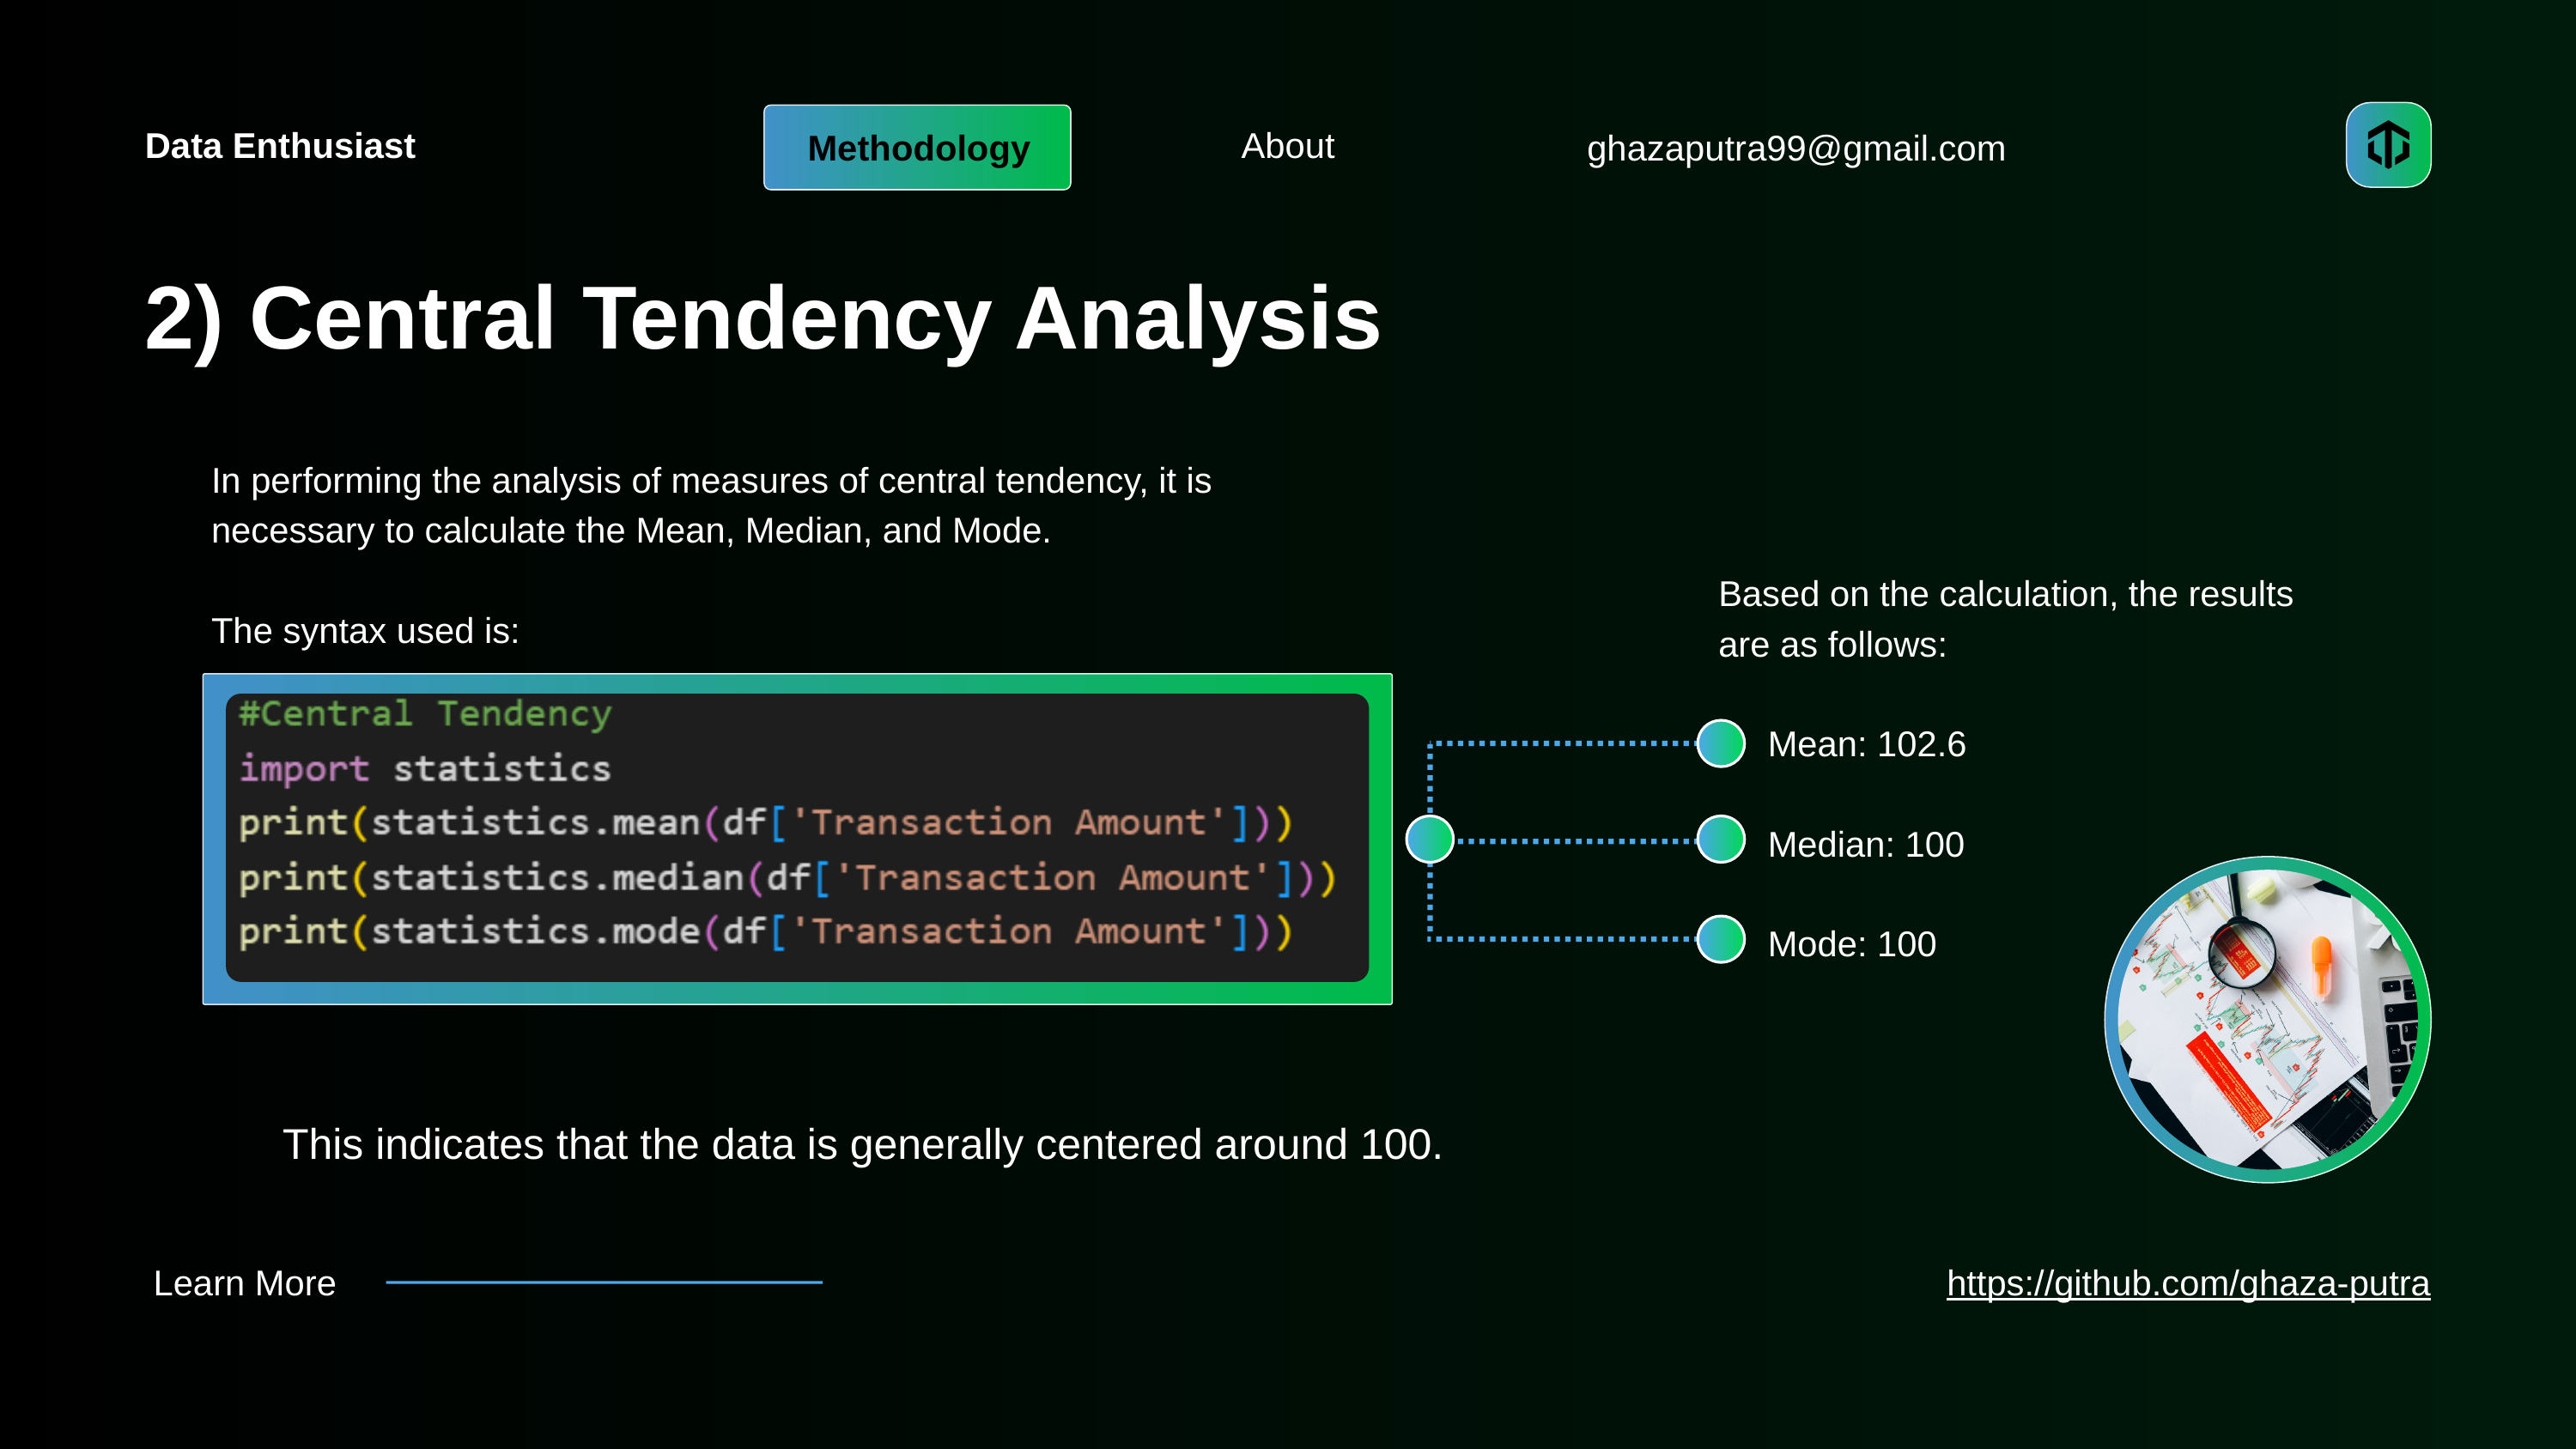

About
Methodology
ghazaputra99@gmail.com

Data Enthusiast
2) Central Tendency Analysis
In performing the analysis of measures of central tendency, it is necessary to calculate the Mean, Median, and Mode.

The syntax used is:
Based on the calculation, the results are as follows:

     Mean: 102.6

     Median: 100

     Mode: 100

This indicates that the data is generally centered around 100.
https://github.com/ghaza-putra
Learn More